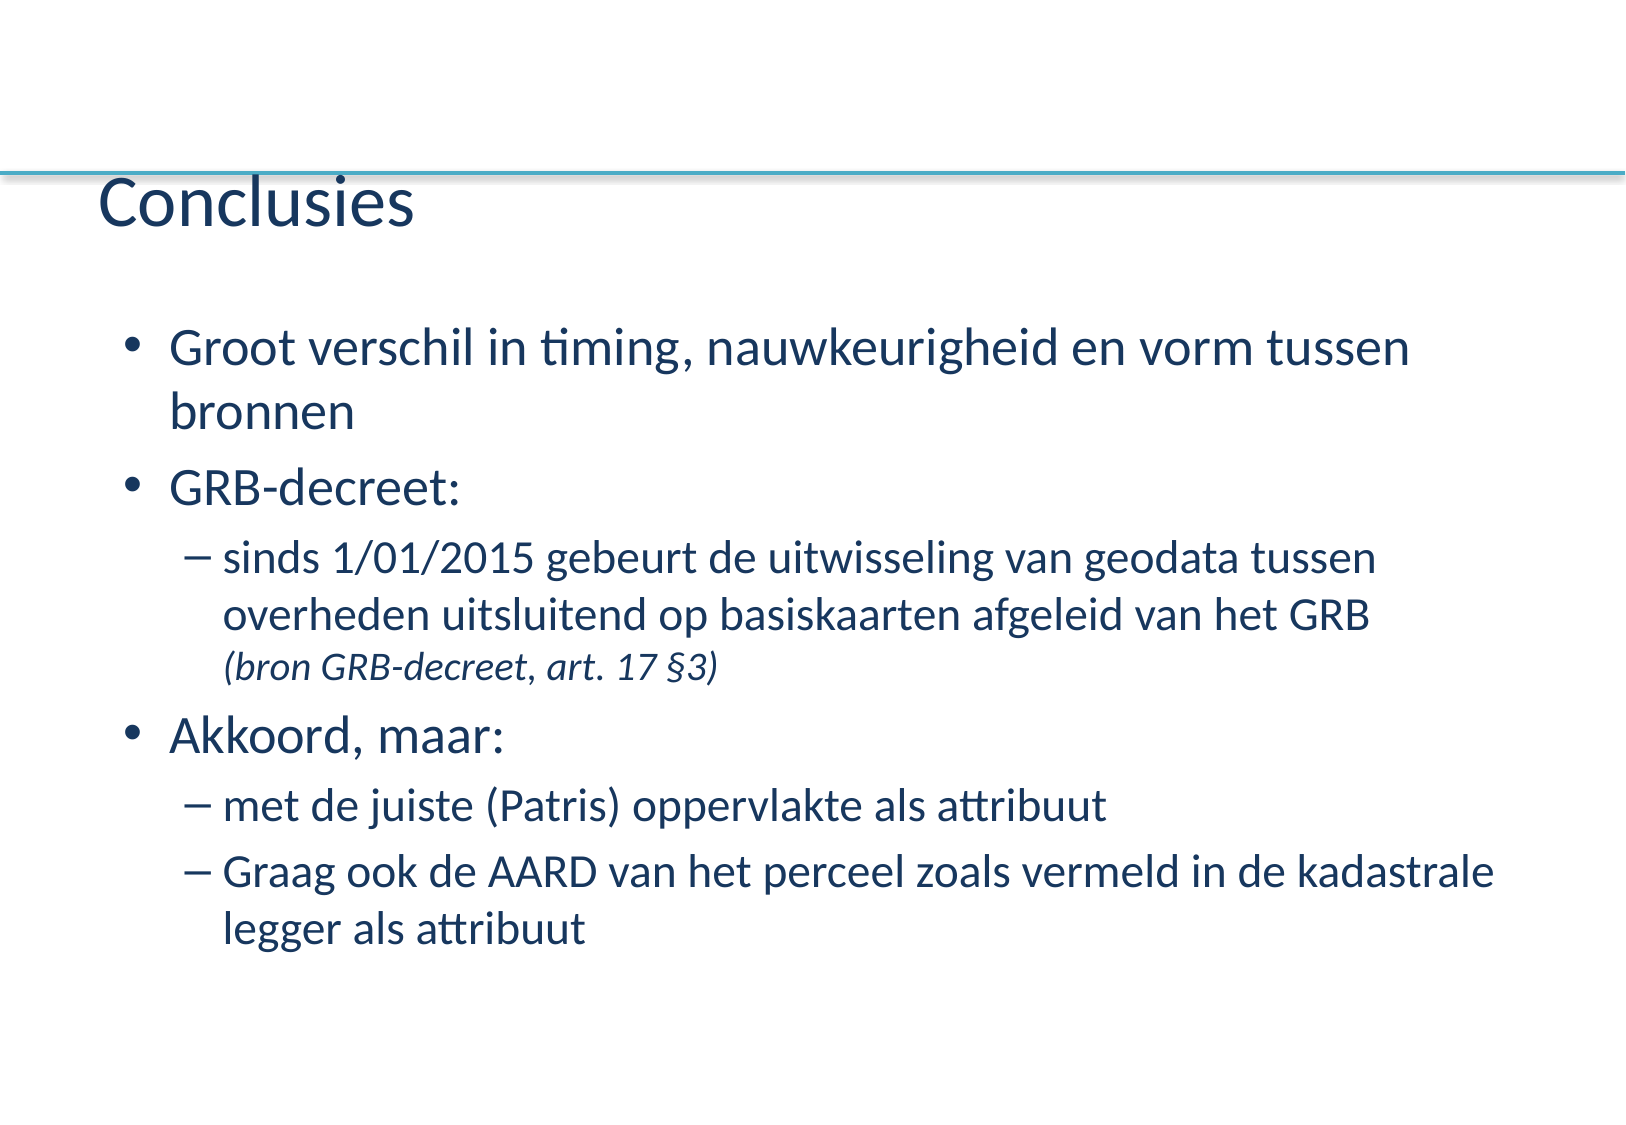

# Conclusies
Groot verschil in timing, nauwkeurigheid en vorm tussen bronnen
GRB-decreet:
sinds 1/01/2015 gebeurt de uitwisseling van geodata tussen overheden uitsluitend op basiskaarten afgeleid van het GRB
(bron GRB-decreet, art. 17 §3)
Akkoord, maar:
met de juiste (Patris) oppervlakte als attribuut
Graag ook de AARD van het perceel zoals vermeld in de kadastrale legger als attribuut